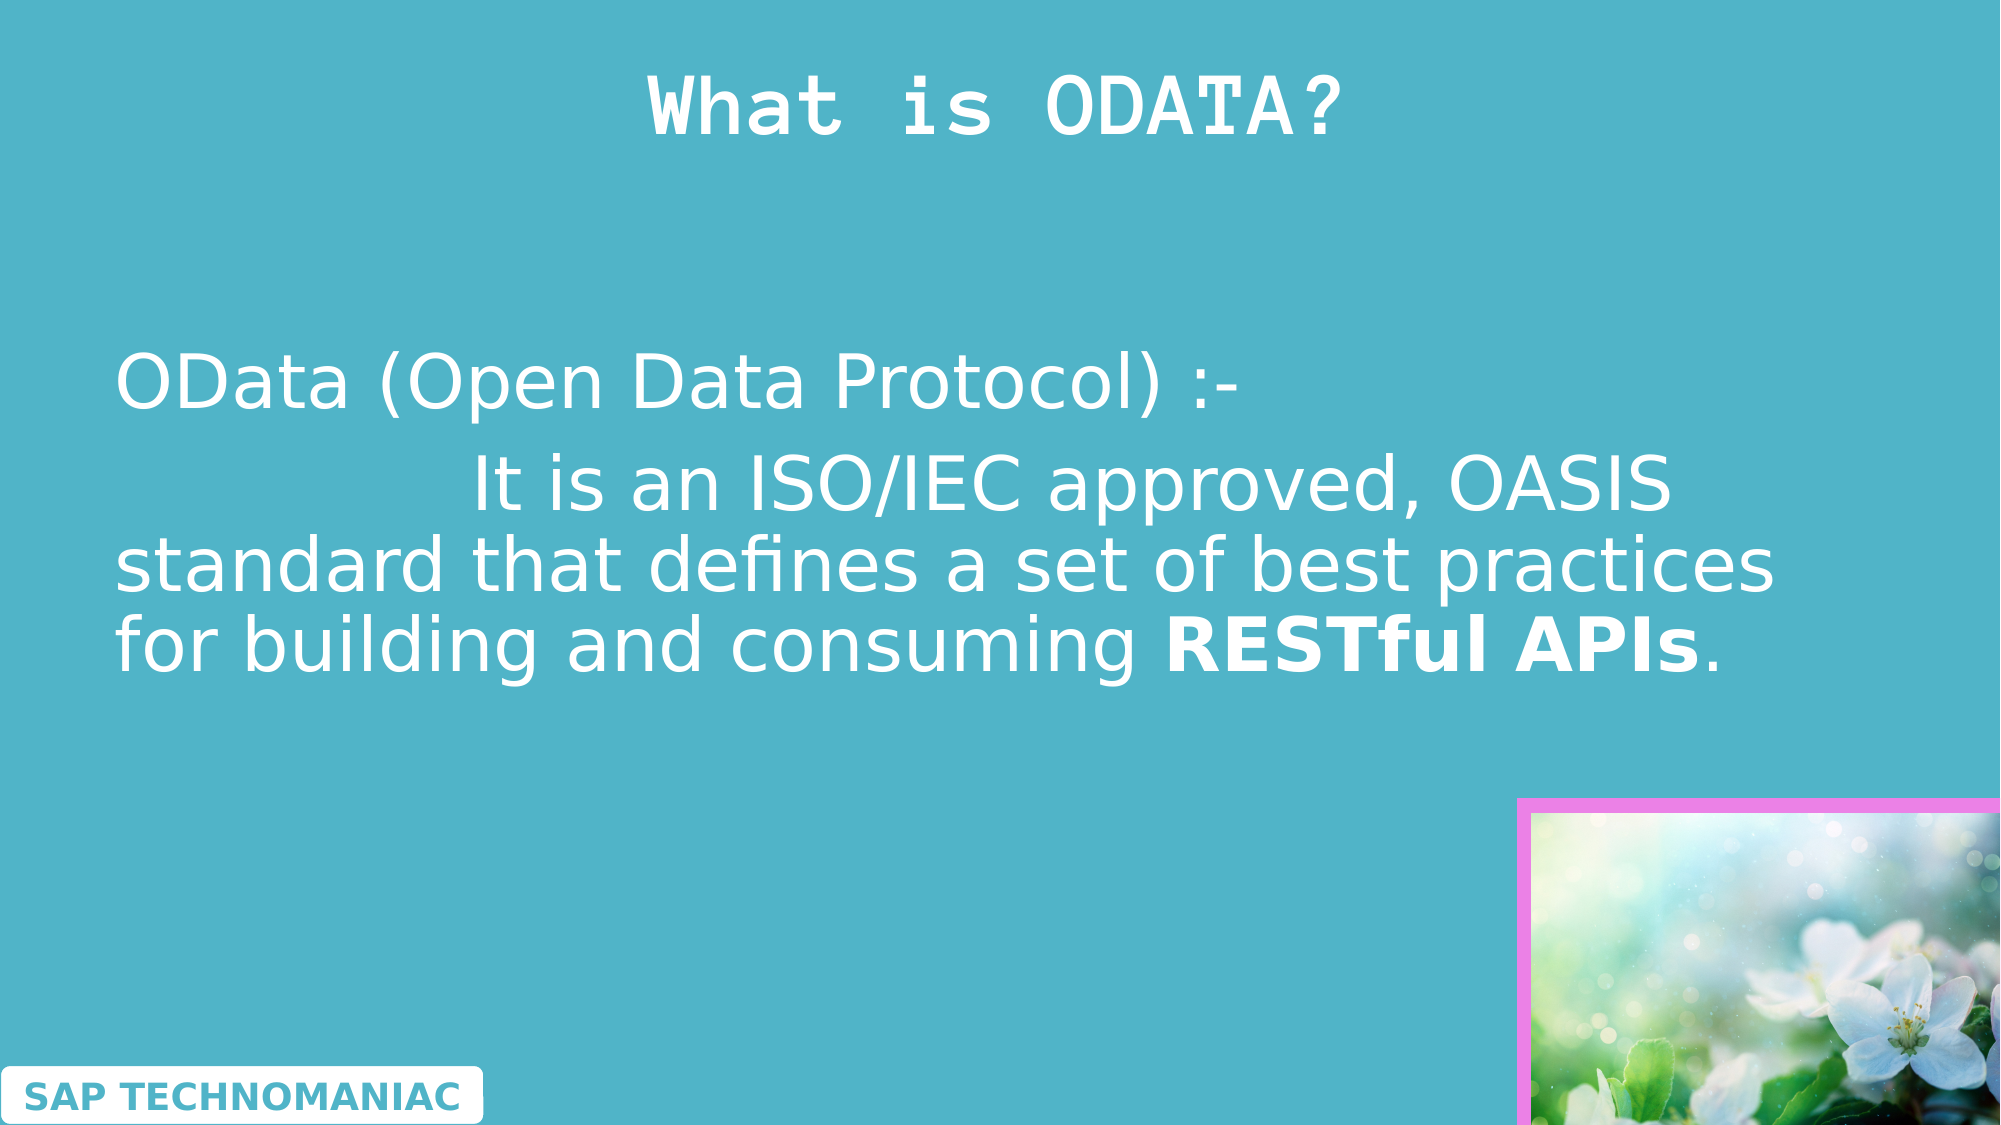

# What is ODATA?
OData (Open Data Protocol) :-
               It is an ISO/IEC approved, OASIS standard that defines a set of best practices for building and consuming RESTful APIs.